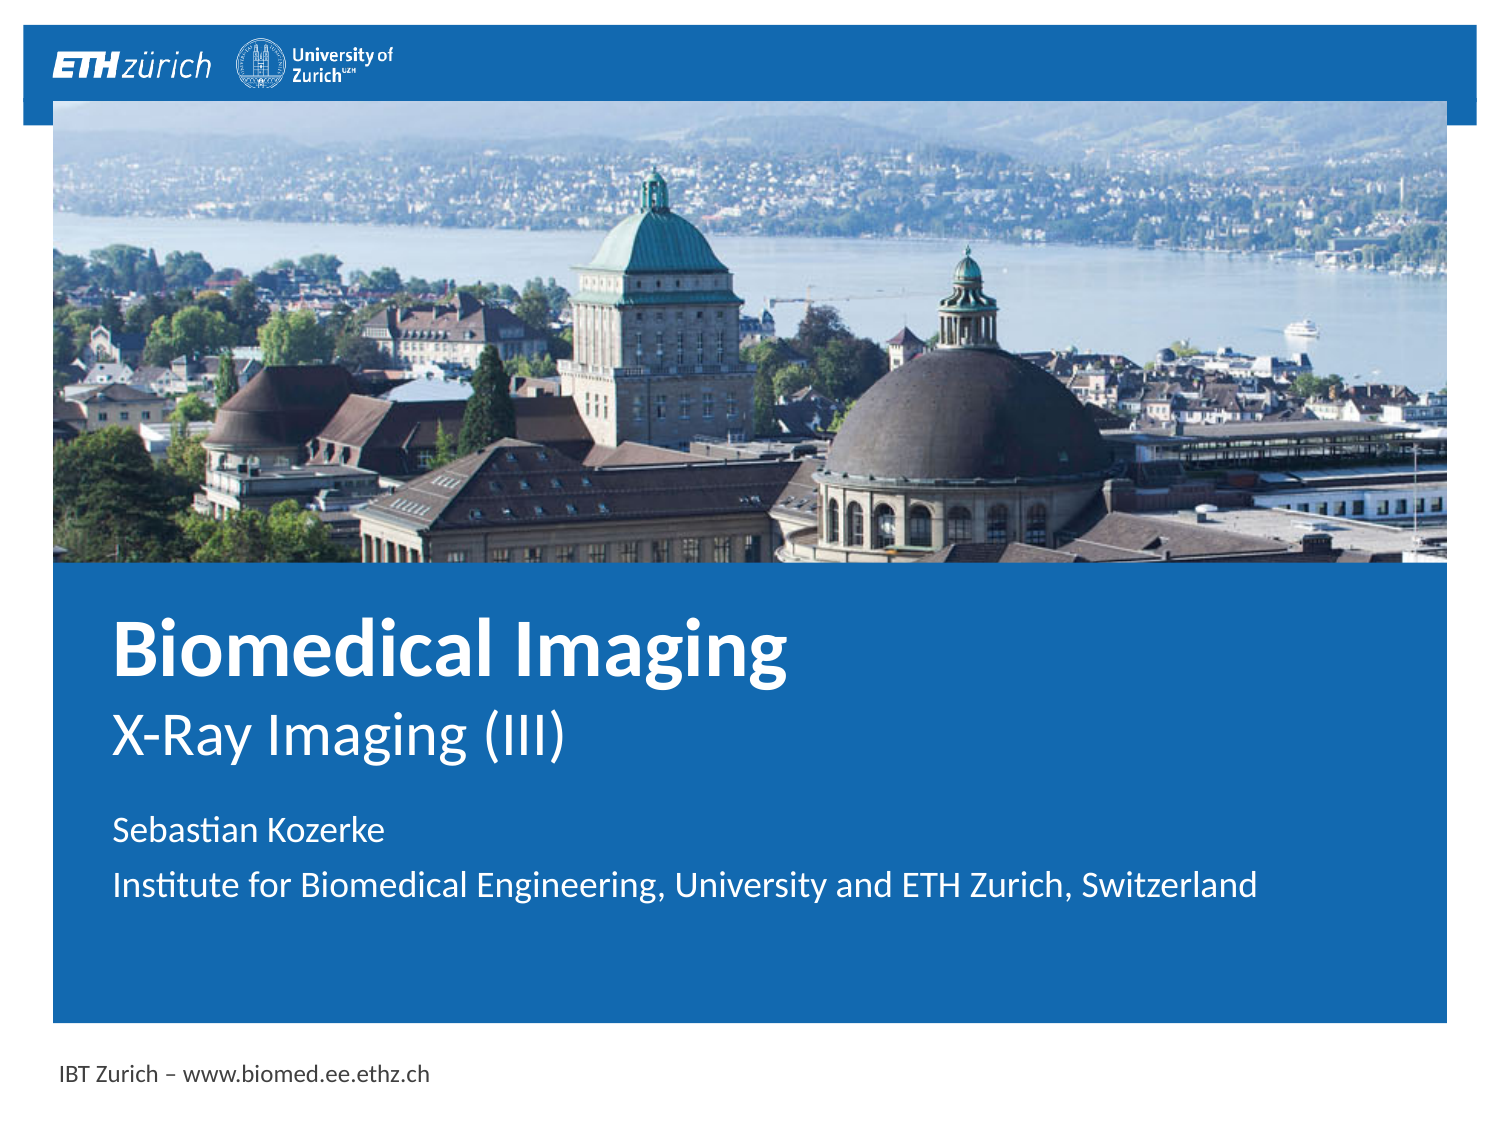

# Biomedical Imaging X-Ray Imaging (III)
Sebastian Kozerke
Institute for Biomedical Engineering, University and ETH Zurich, Switzerland